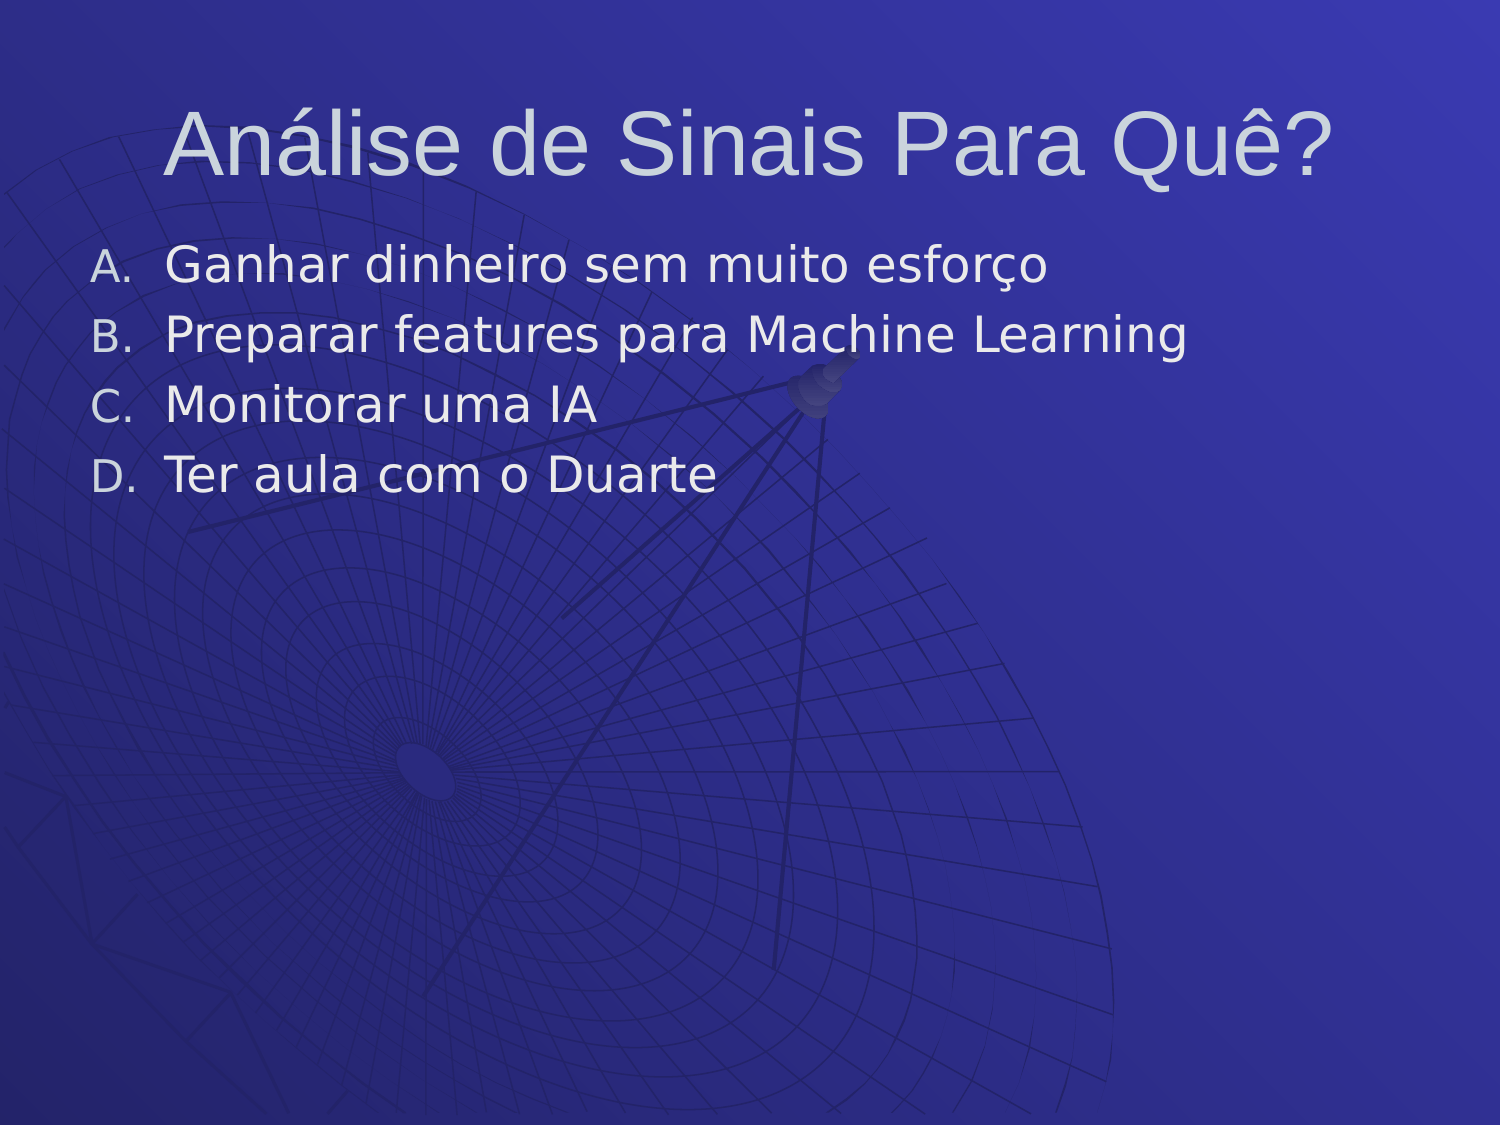

# Análise de Sinais Para Quê?
Ganhar dinheiro sem muito esforço
Preparar features para Machine Learning
Monitorar uma IA
Ter aula com o Duarte